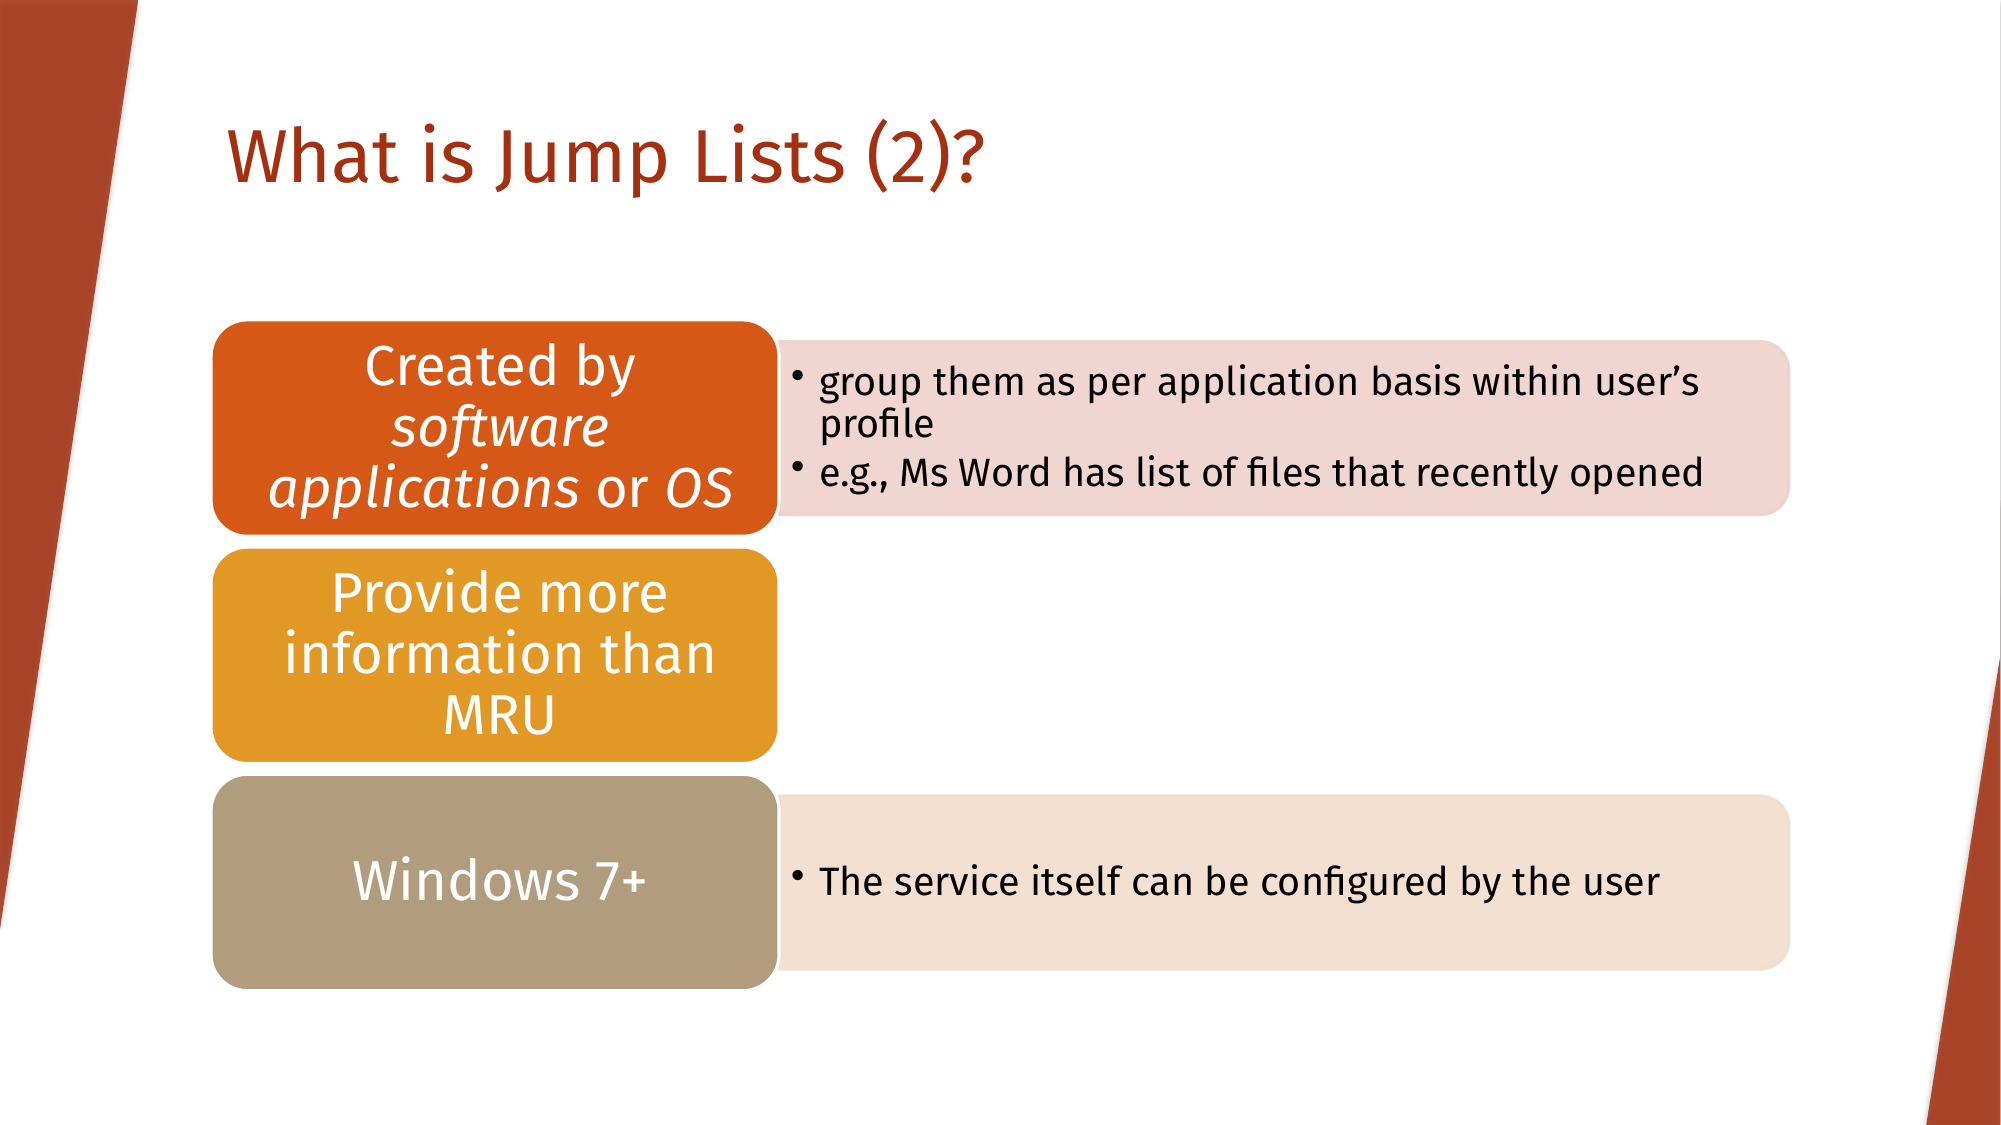

# What is Jump Lists (2)?
group them as per application basis within user’s profile
e.g., Ms Word has list of files that recently opened
Created by software applications or OS
Provide more information than MRU
The service itself can be configured by the user
Windows 7+